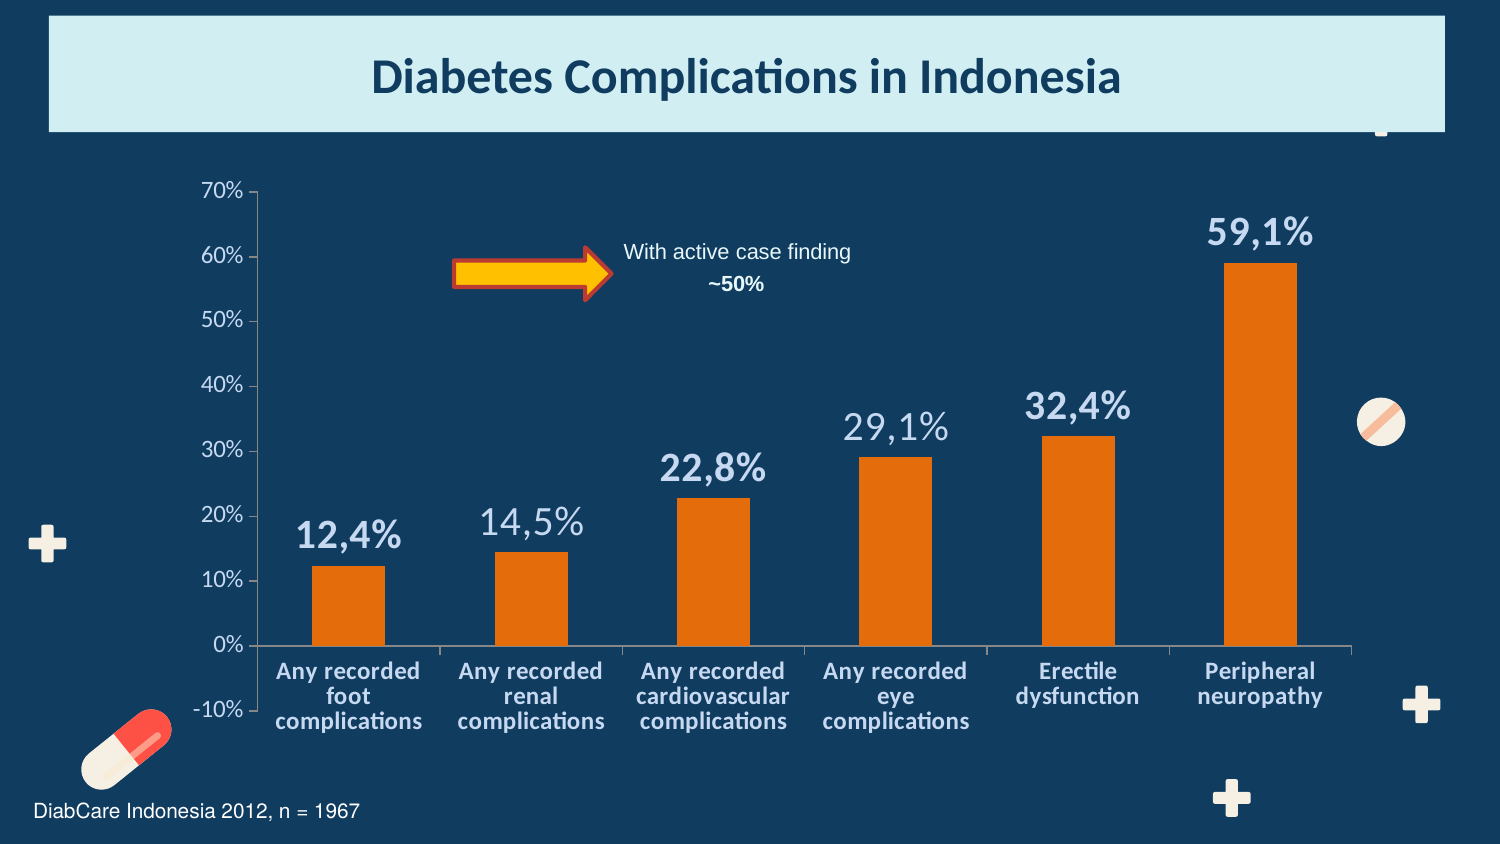

Diabetes Complications in Indonesia

### Chart

| Category | Yes |
|---|---|
| Any recorded foot complications | 0.12400000000000004 |
| Any recorded renal complications | 0.14500000000000007 |
| Any recorded cardiovascular complications | 0.228 |
| Any recorded eye complications | 0.29100000000000015 |
| Erectile dysfunction | 0.3240000000000002 |
| Peripheral neuropathy | 0.591 |
With active case finding
~50%

DiabCare Indonesia 2012, n = 1967